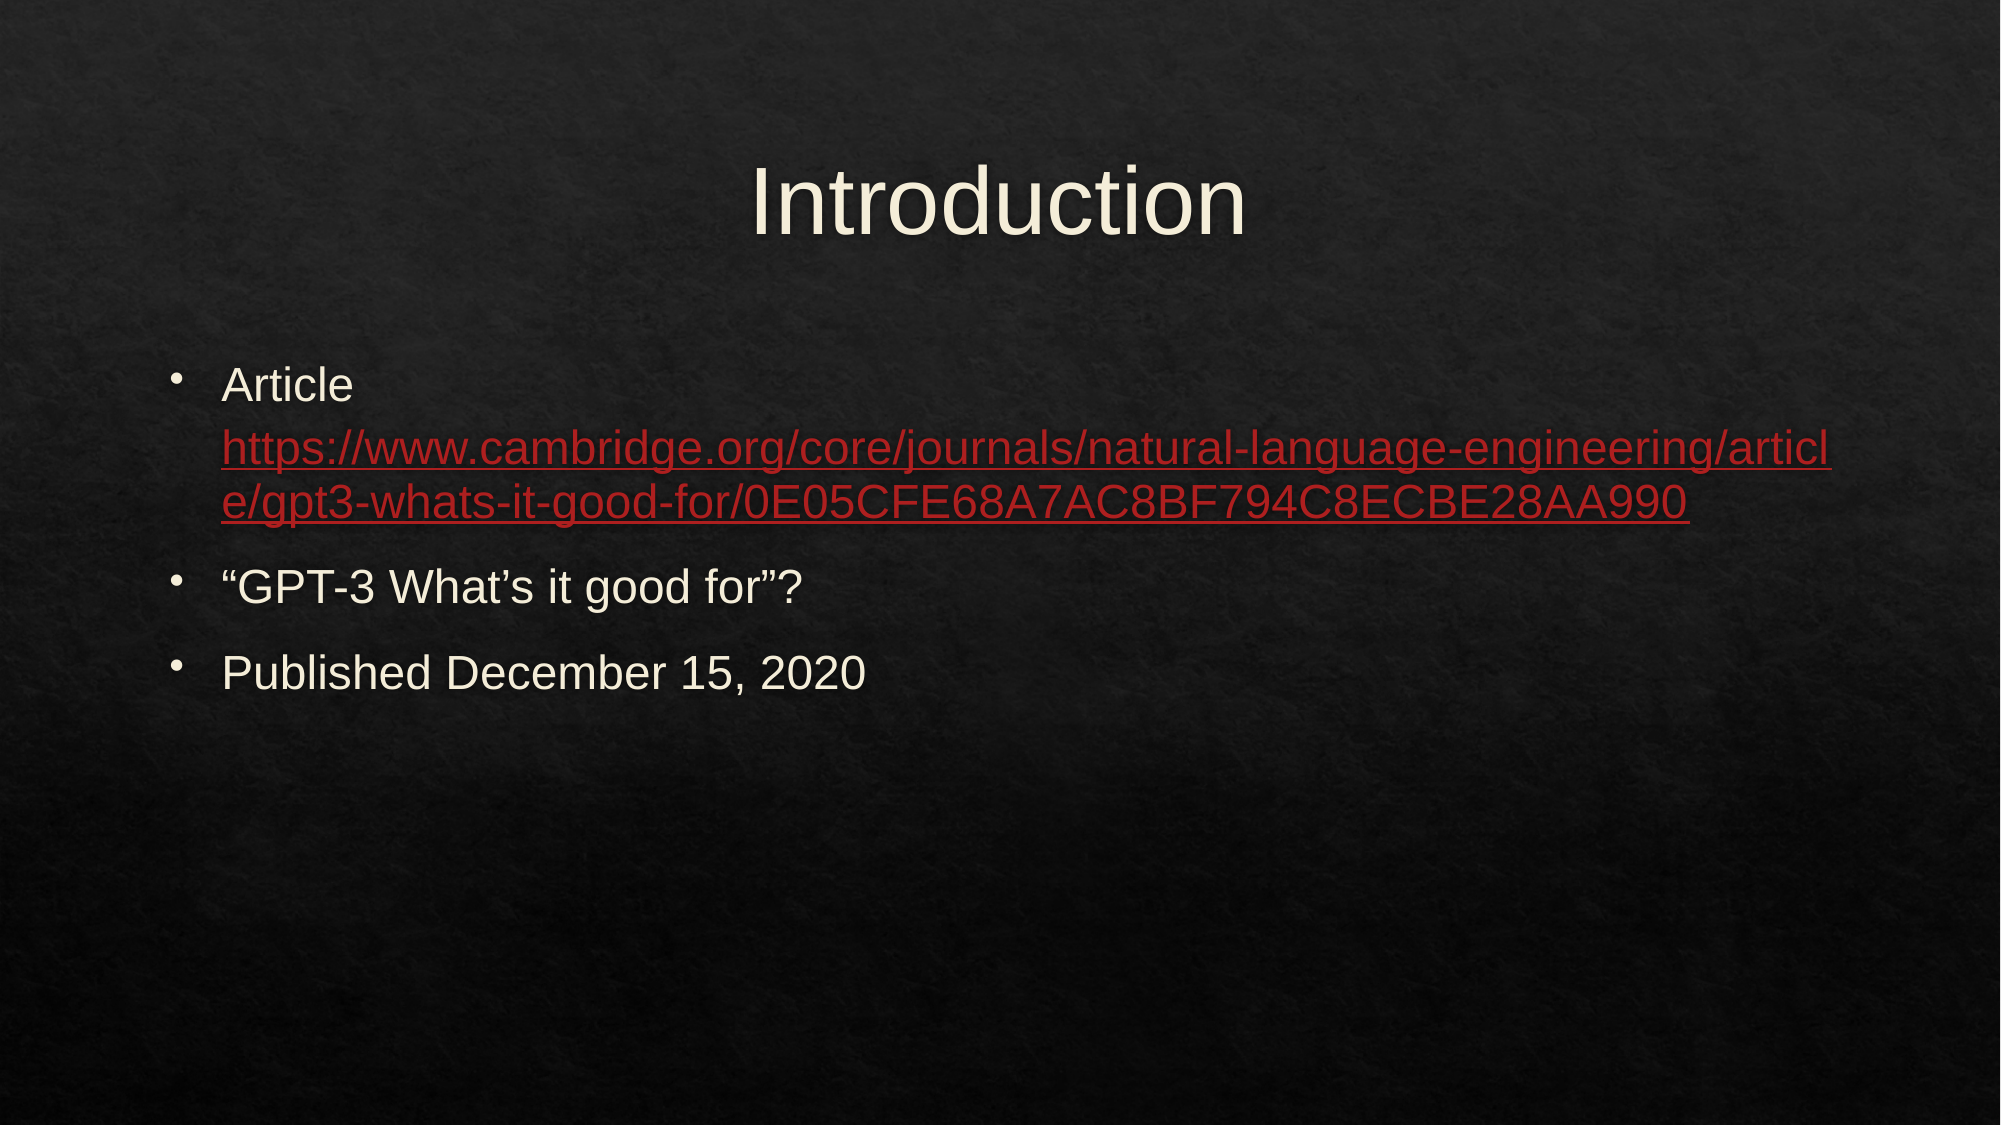

# Introduction
Article
https://www.cambridge.org/core/journals/natural-language-engineering/article/gpt3-whats-it-good-for/0E05CFE68A7AC8BF794C8ECBE28AA990
“GPT-3 What’s it good for”?
Published December 15, 2020